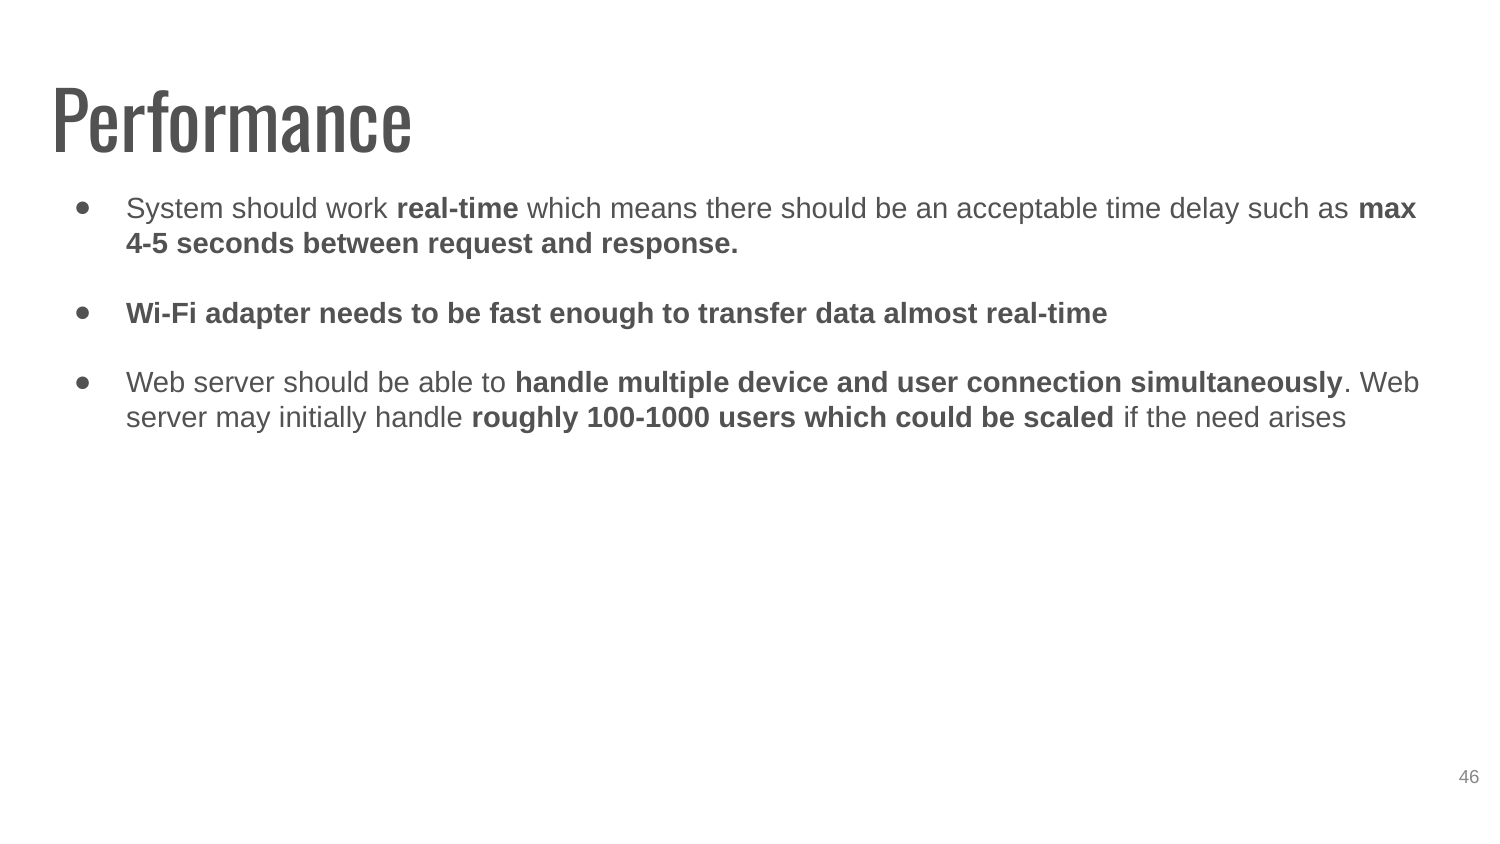

# Performance
System should work real-time which means there should be an acceptable time delay such as max 4-5 seconds between request and response.

Wi-Fi adapter needs to be fast enough to transfer data almost real-time

Web server should be able to handle multiple device and user connection simultaneously. Web server may initially handle roughly 100-1000 users which could be scaled if the need arises
46